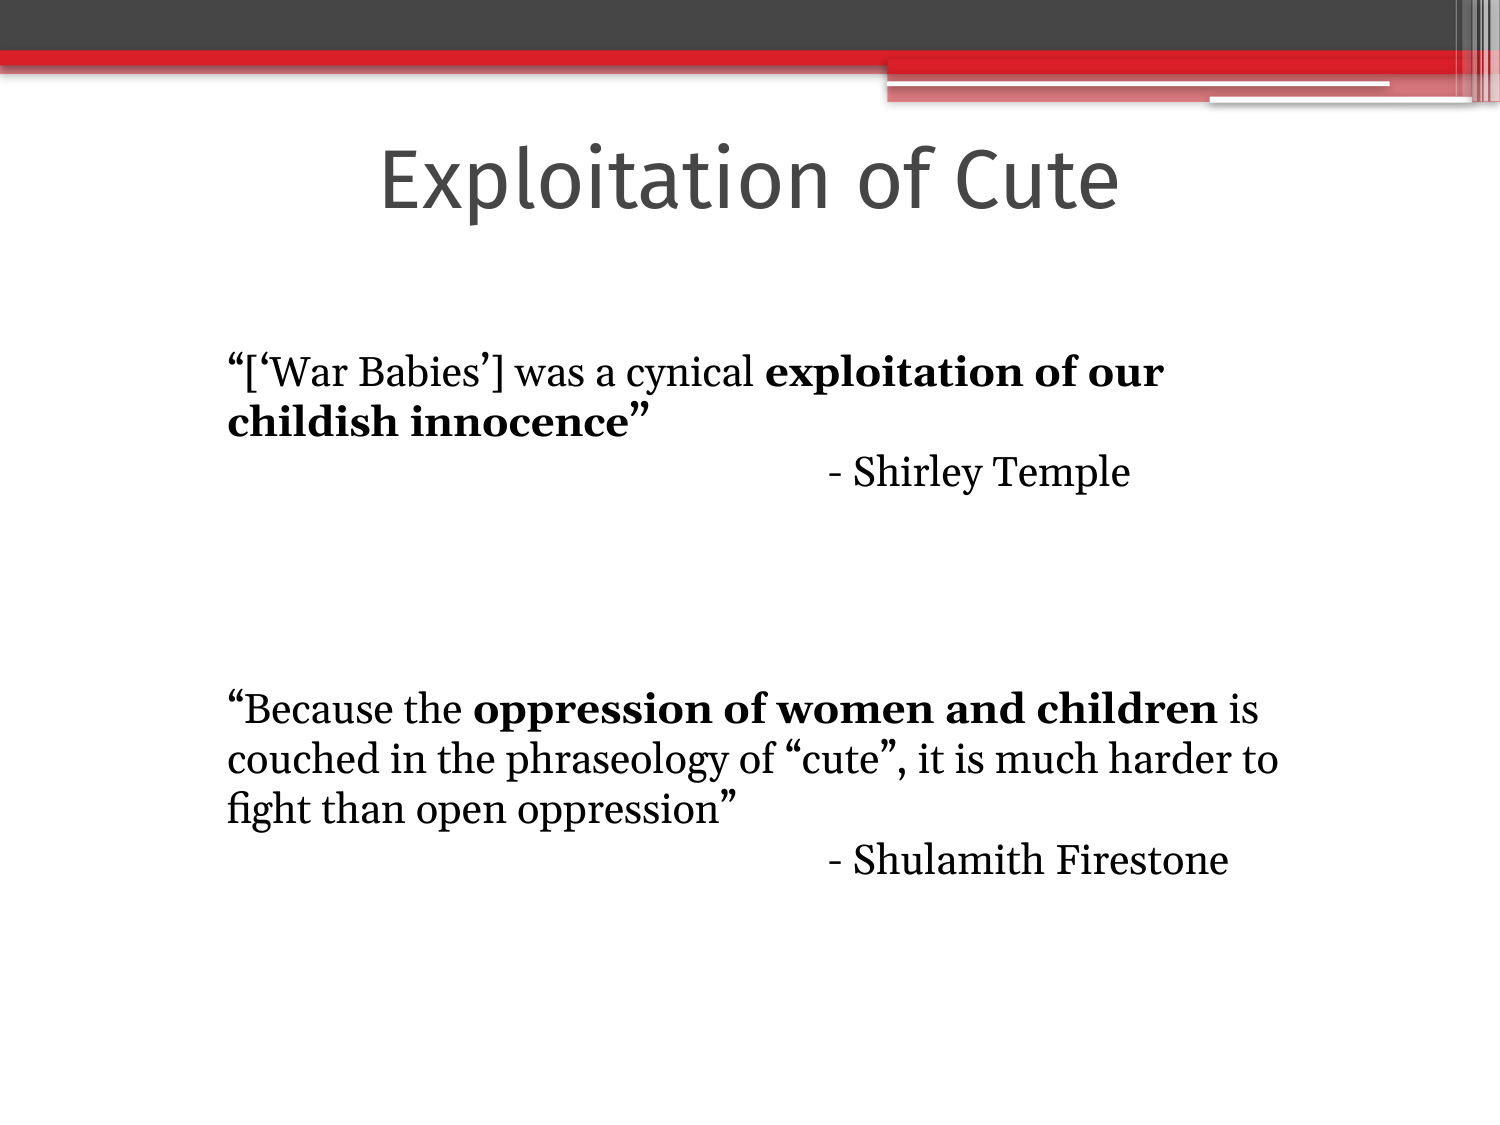

# Exploitation of Cute
“[‘War Babies’] was a cynical exploitation of our childish innocence”
				- Shirley Temple
“Because the oppression of women and children is couched in the phraseology of “cute”, it is much harder to fight than open oppression”
				- Shulamith Firestone